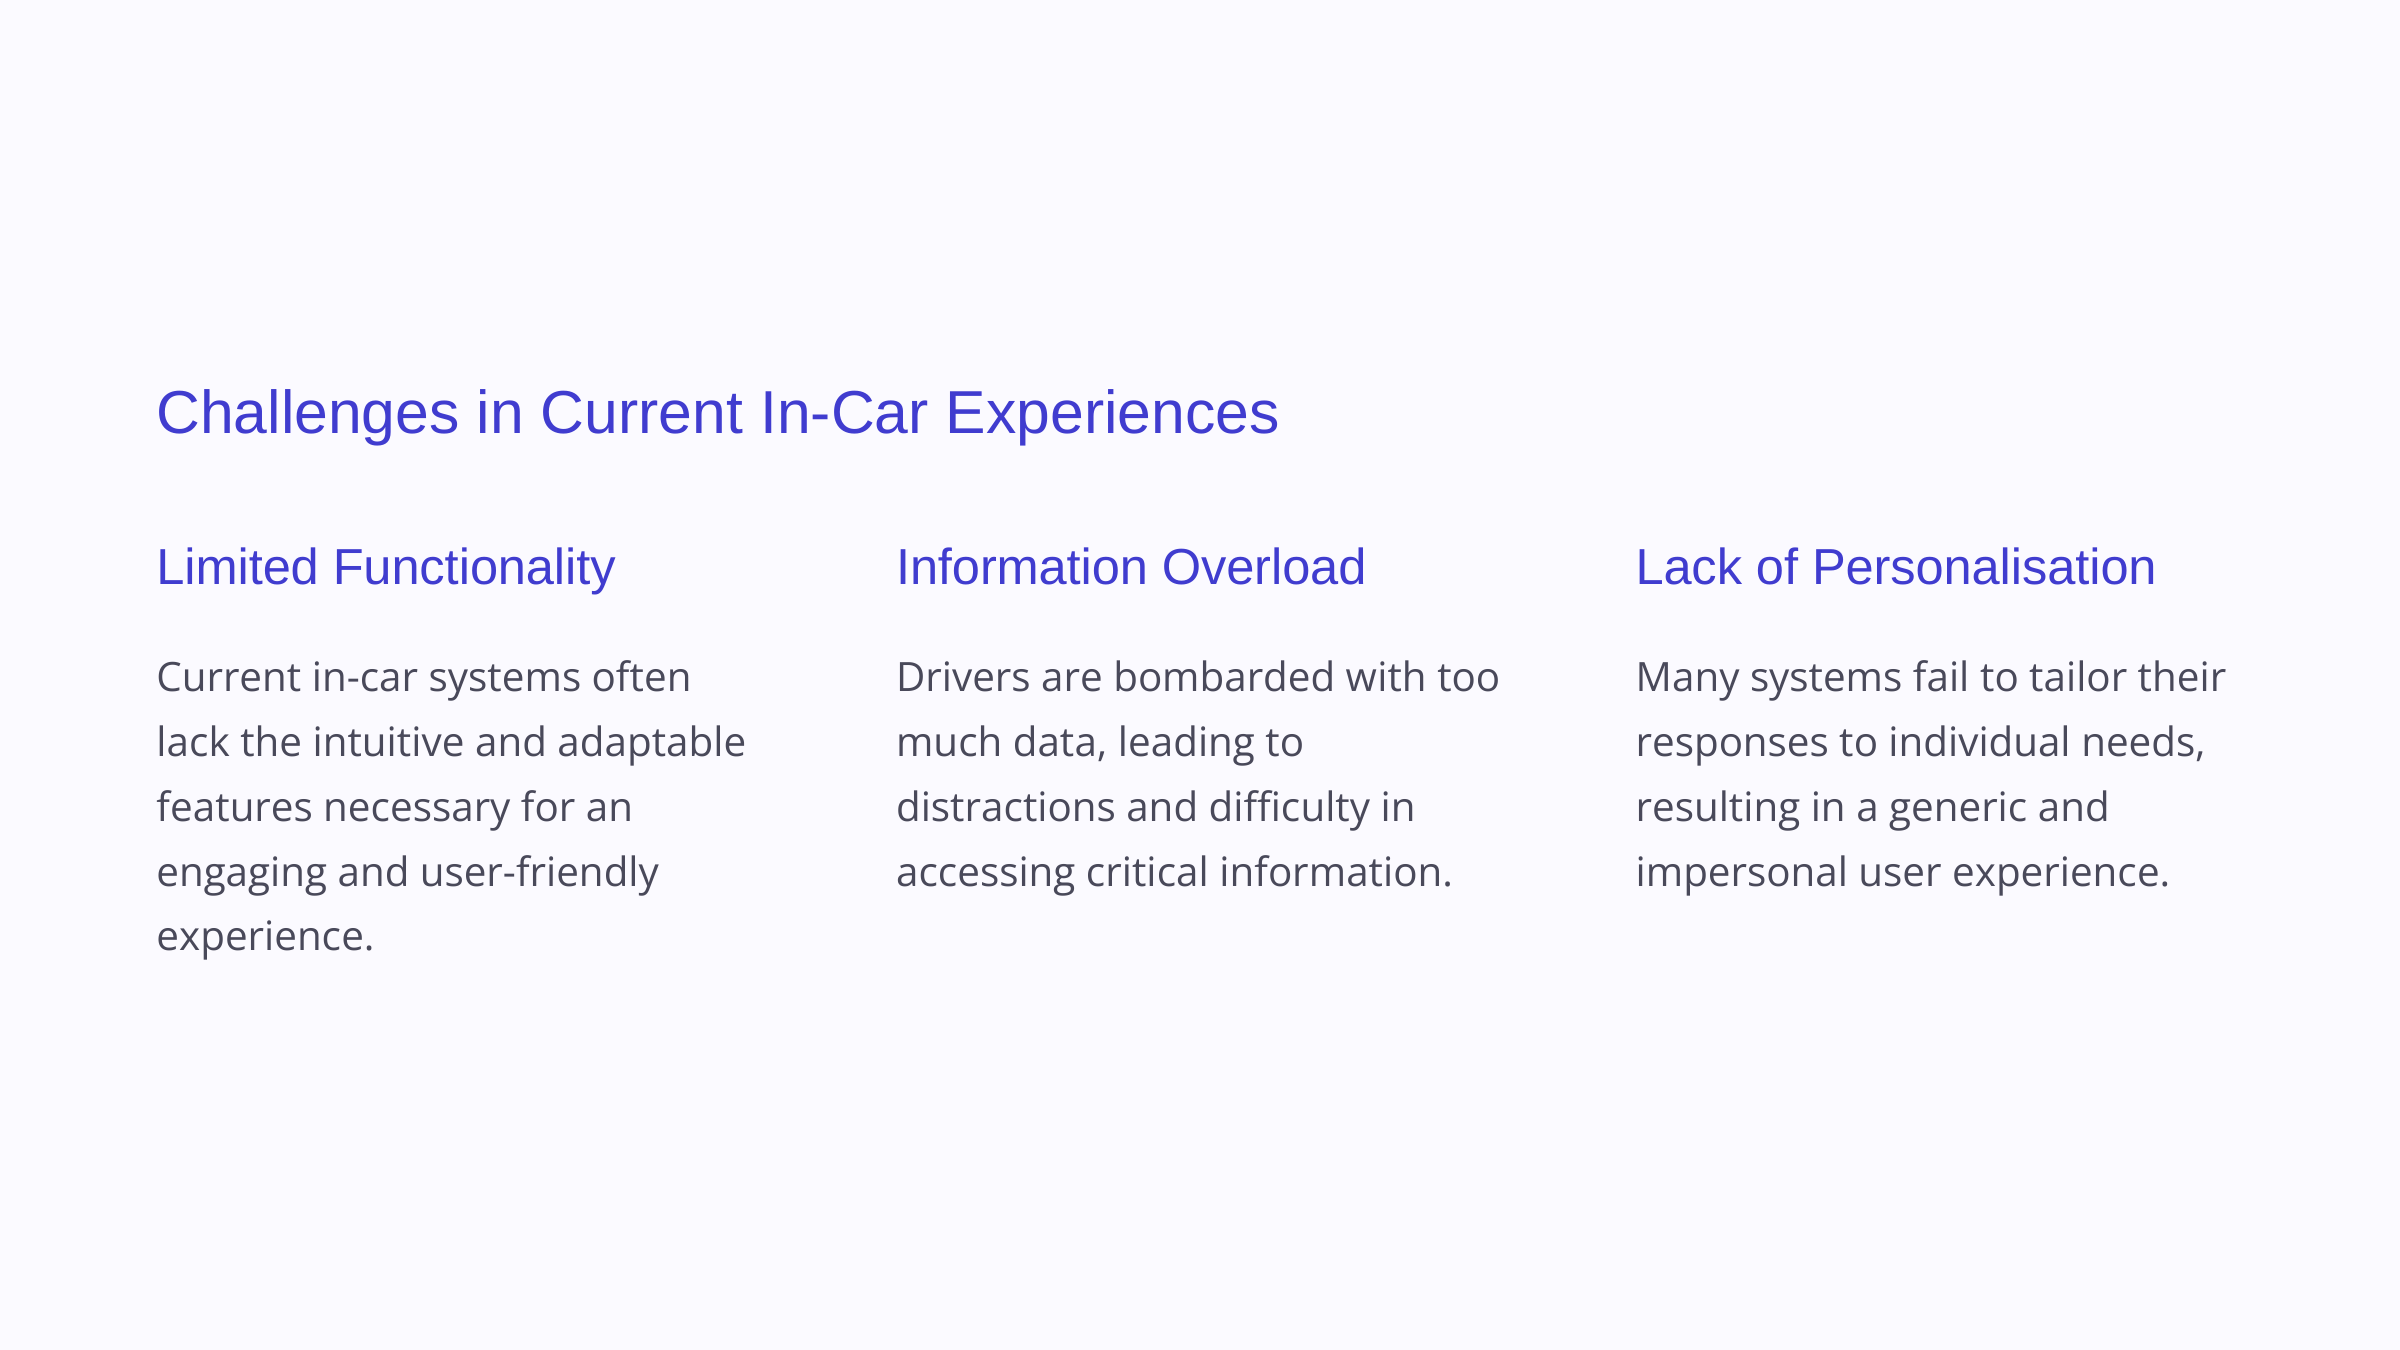

Challenges in Current In-Car Experiences
Limited Functionality
Information Overload
Lack of Personalisation
Current in-car systems often lack the intuitive and adaptable features necessary for an engaging and user-friendly experience.
Drivers are bombarded with too much data, leading to distractions and difficulty in accessing critical information.
Many systems fail to tailor their responses to individual needs, resulting in a generic and impersonal user experience.